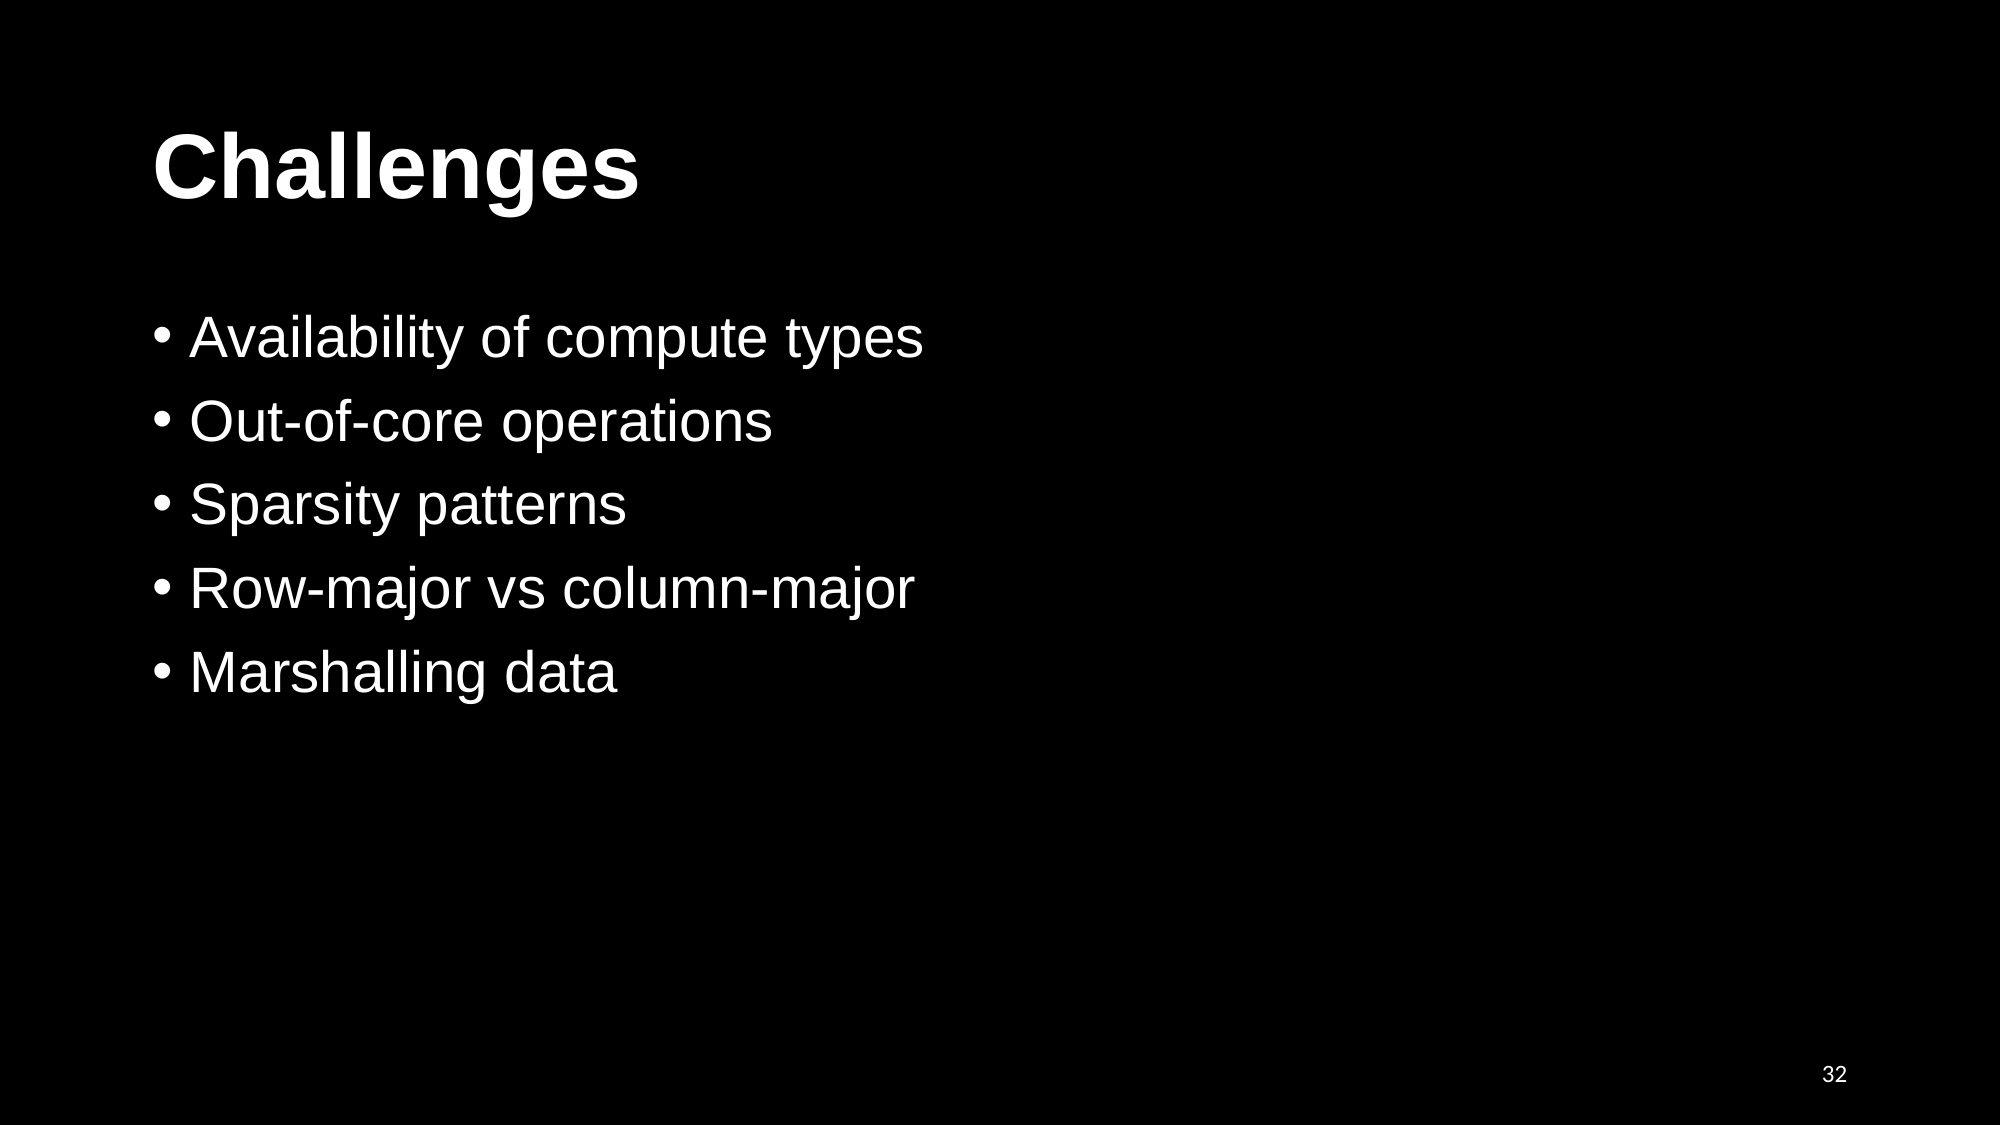

# Challenges
Availability of compute types
Out-of-core operations
Sparsity patterns
Row-major vs column-major
Marshalling data

32